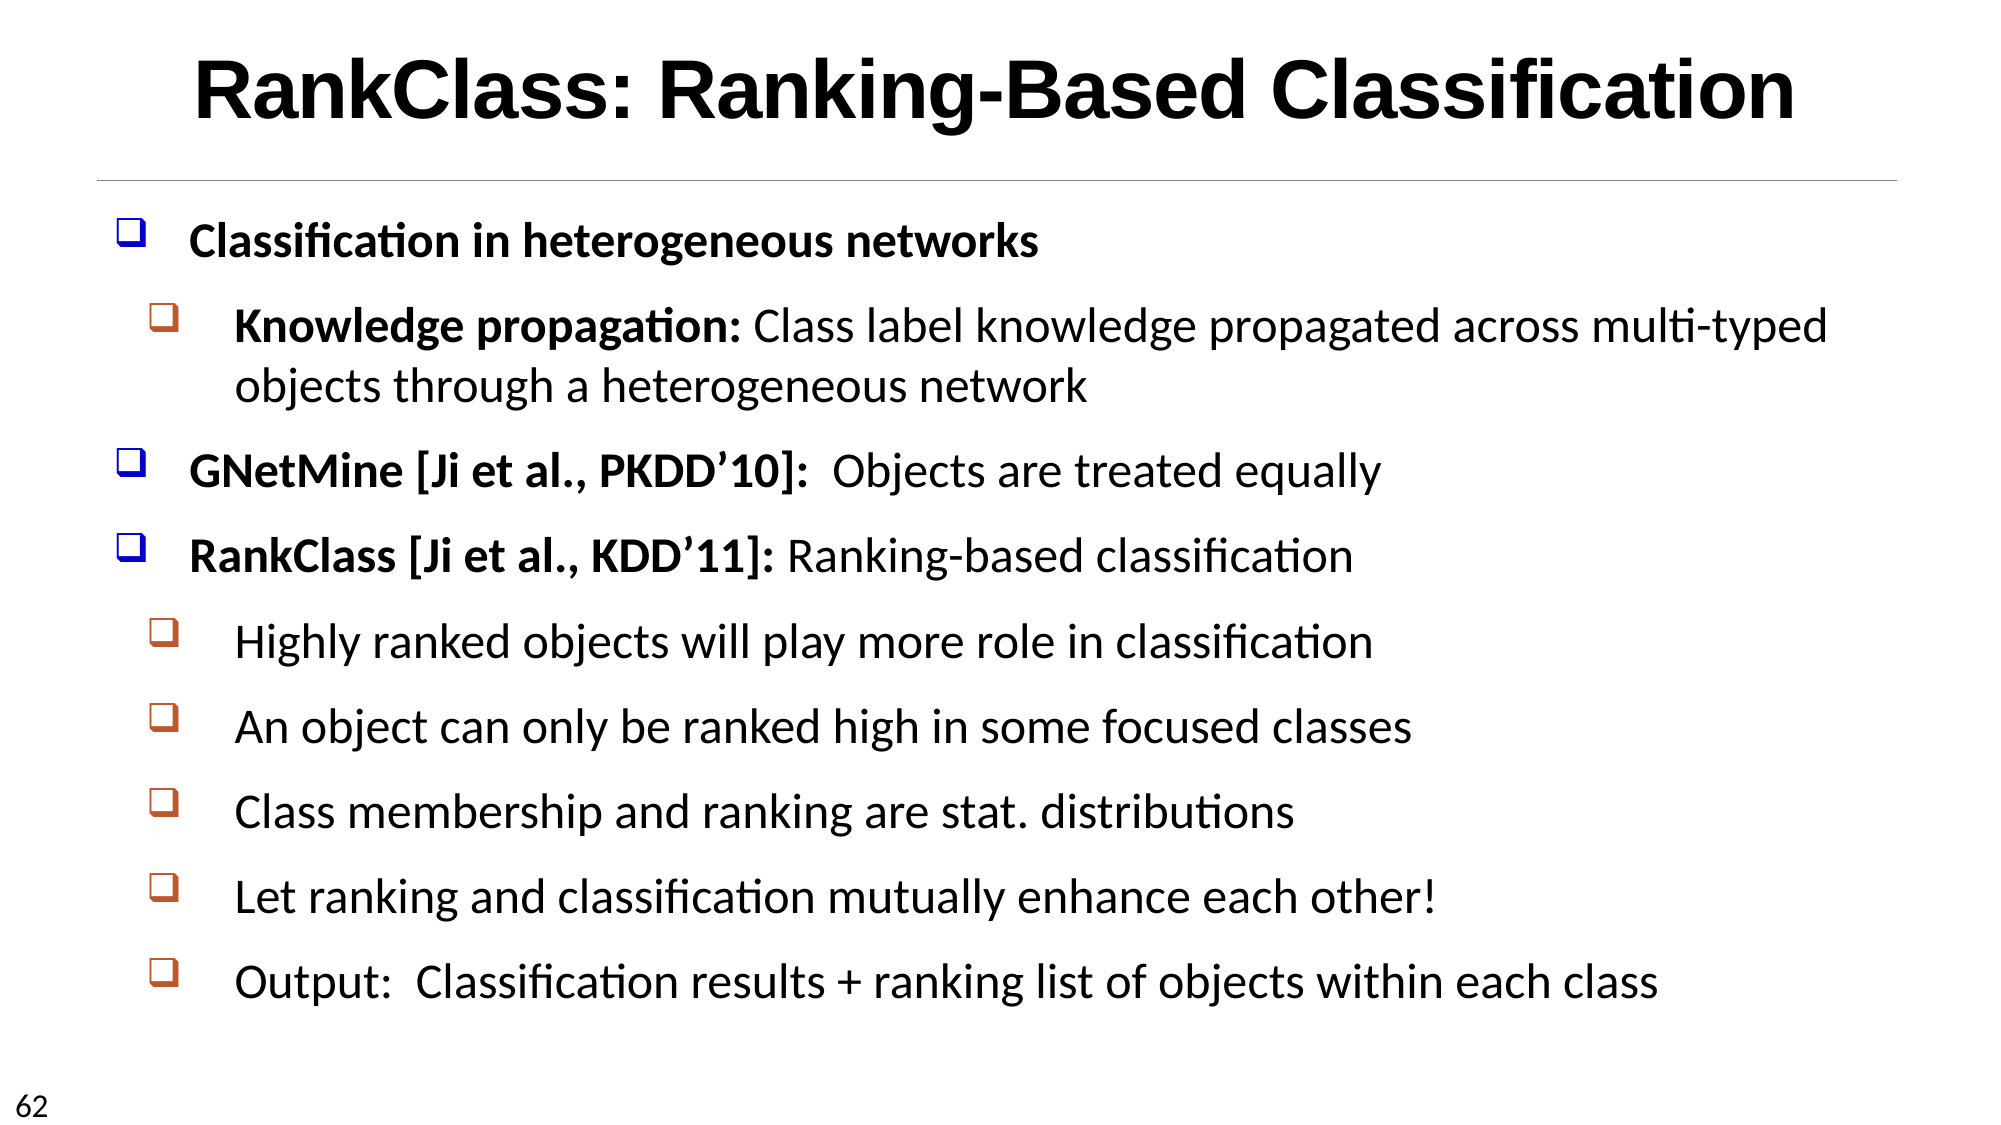

# RankClass: Ranking-Based Classification
Classification in heterogeneous networks
Knowledge propagation: Class label knowledge propagated across multi-typed objects through a heterogeneous network
GNetMine [Ji et al., PKDD’10]:  Objects are treated equally
RankClass [Ji et al., KDD’11]: Ranking-based classification
Highly ranked objects will play more role in classification
An object can only be ranked high in some focused classes
Class membership and ranking are stat. distributions
Let ranking and classification mutually enhance each other!
Output:  Classification results + ranking list of objects within each class